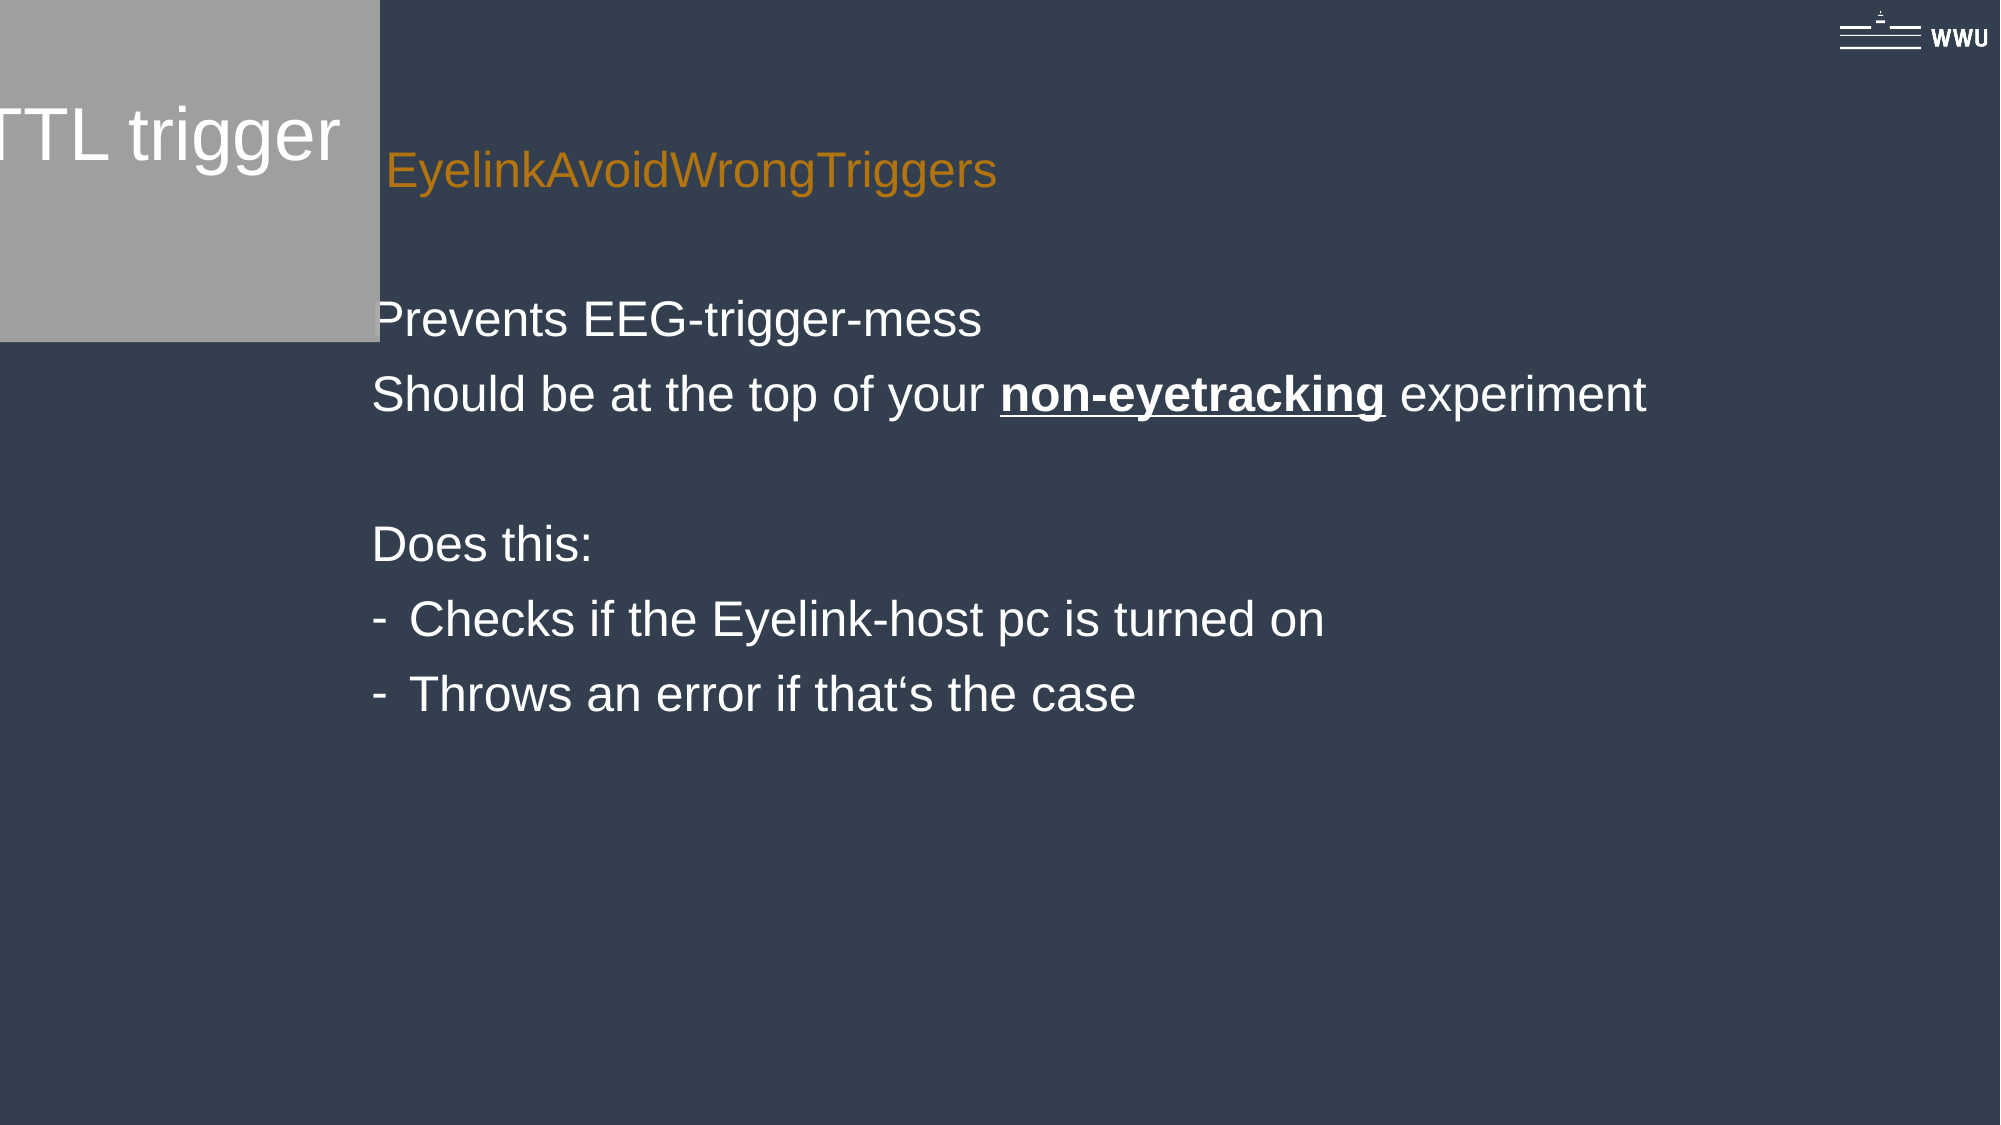

TTL trigger
 EyelinkAvoidWrongTriggers

Prevents EEG-trigger-mess
Should be at the top of your non-eyetracking experiment

Does this:
Checks if the Eyelink-host pc is turned on
Throws an error if that‘s the case